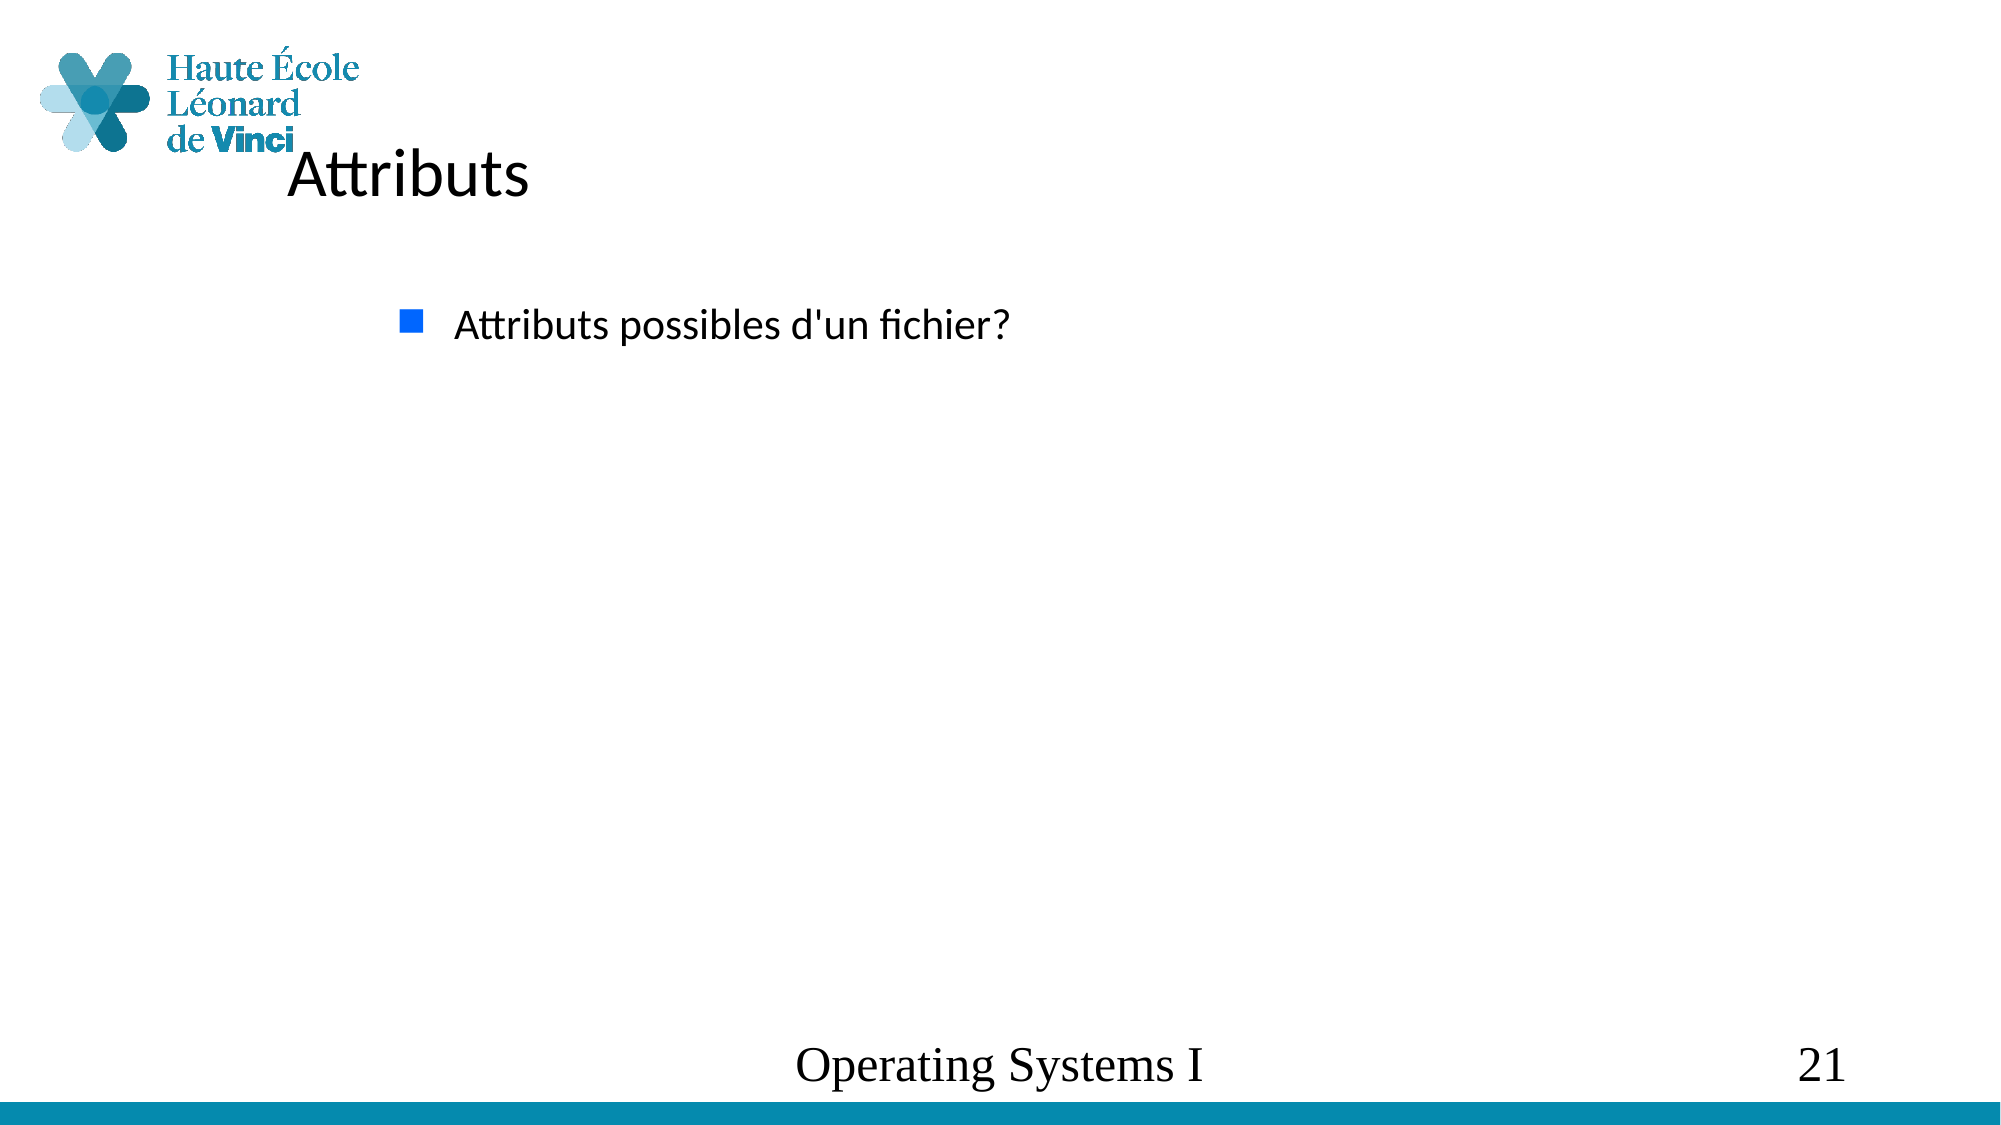

# Attributs
Attributs possibles d'un fichier?
Operating Systems I
21